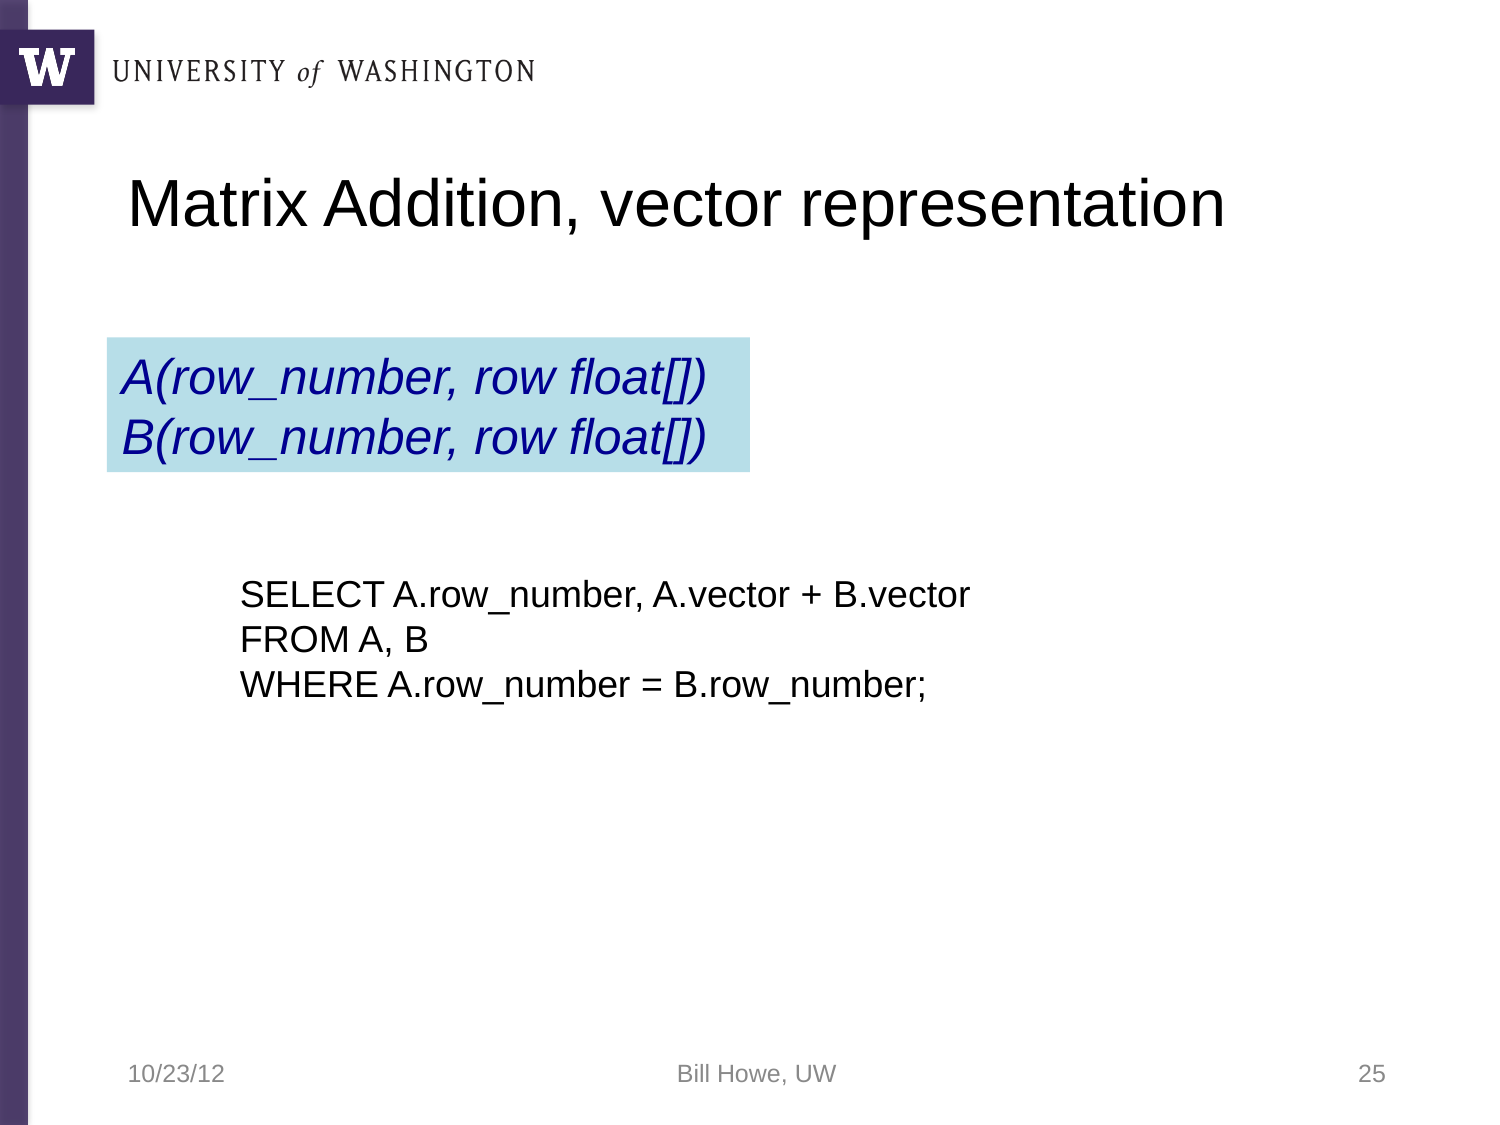

# Matrix Addition, vector representation
A(row_number, row float[])
B(row_number, row float[])
SELECT A.row_number, A.vector + B.vector
FROM A, B
WHERE A.row_number = B.row_number;
10/23/12
Bill Howe, UW
25